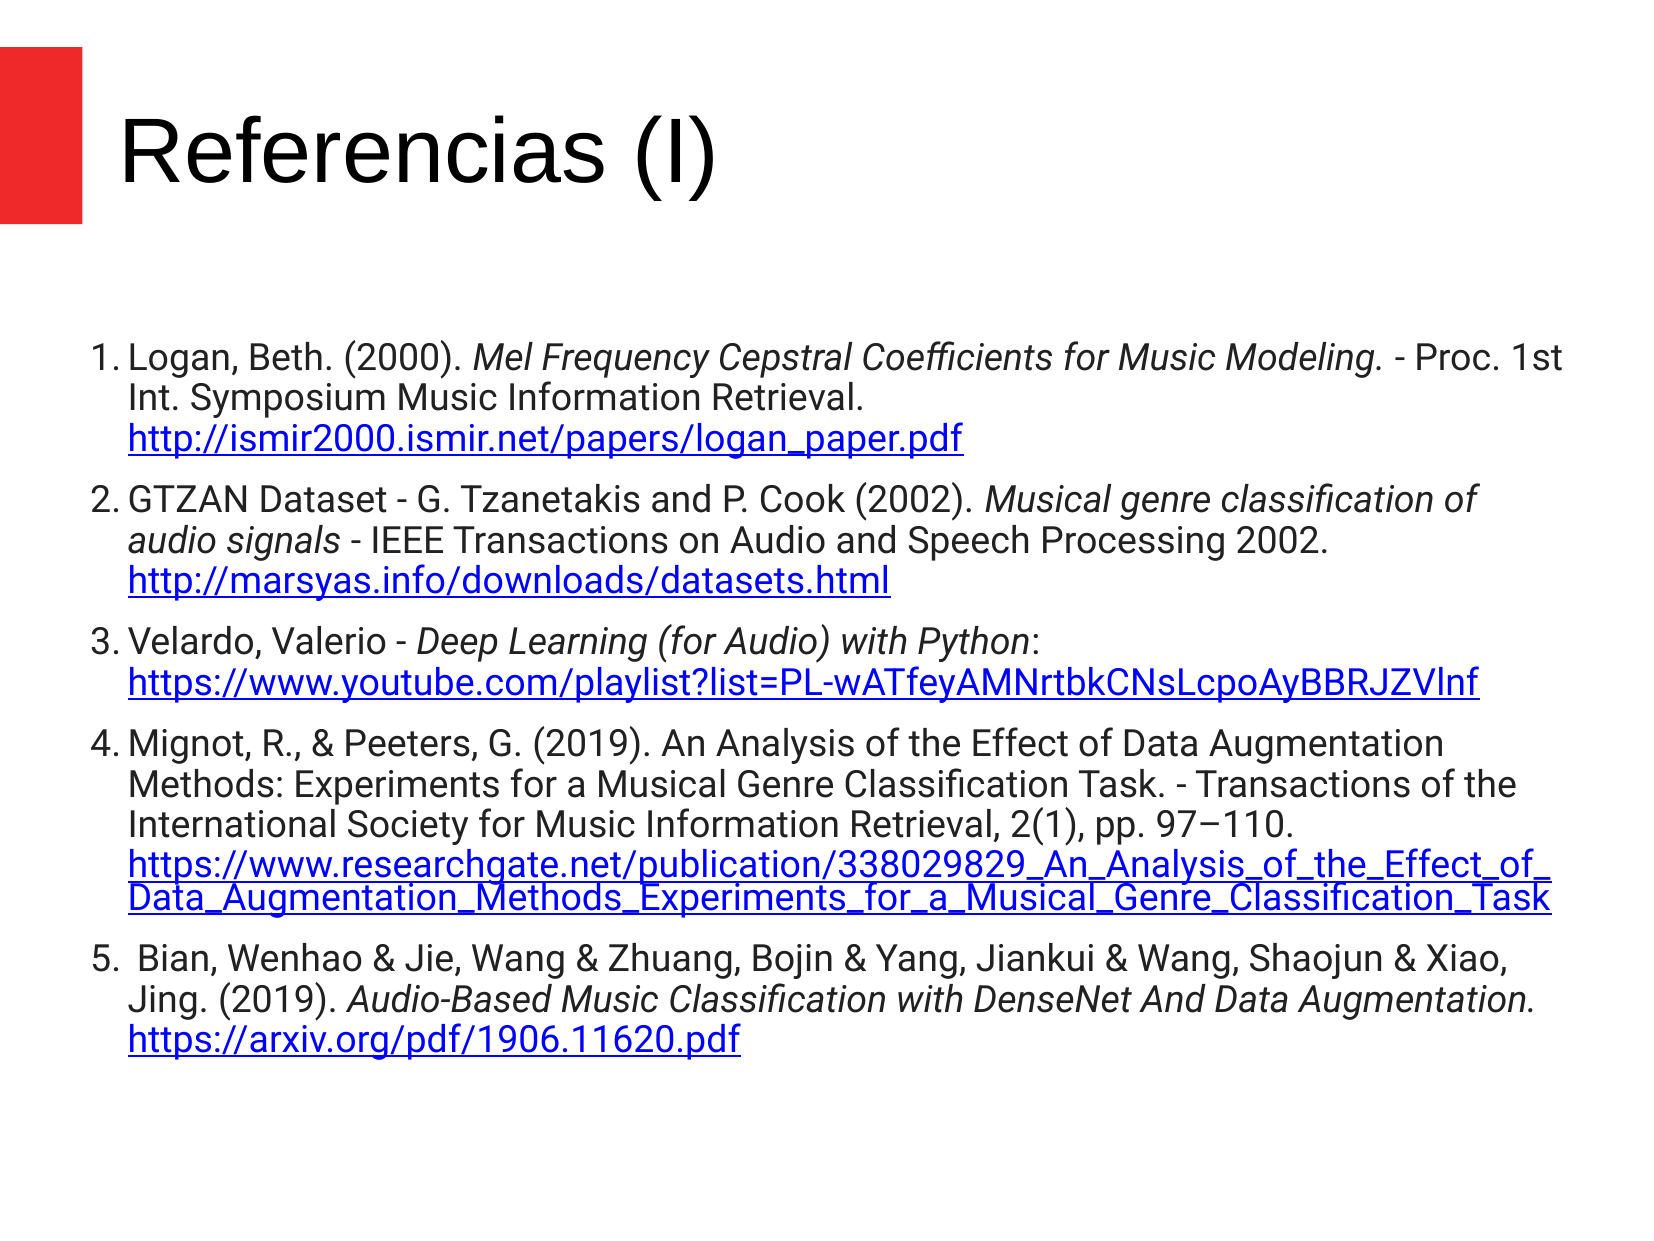

Referencias (I)
Logan, Beth. (2000). Mel Frequency Cepstral Coefficients for Music Modeling. - Proc. 1st Int. Symposium Music Information Retrieval.
http://ismir2000.ismir.net/papers/logan_paper.pdf
GTZAN Dataset - G. Tzanetakis and P. Cook (2002). Musical genre classification of audio signals - IEEE Transactions on Audio and Speech Processing 2002.
http://marsyas.info/downloads/datasets.html
Velardo, Valerio - Deep Learning (for Audio) with Python: 
https://www.youtube.com/playlist?list=PL-wATfeyAMNrtbkCNsLcpoAyBBRJZVlnf
Mignot, R., & Peeters, G. (2019). An Analysis of the Effect of Data Augmentation Methods: Experiments for a Musical Genre Classification Task. - Transactions of the International Society for Music Information Retrieval, 2(1), pp. 97–110. https://www.researchgate.net/publication/338029829_An_Analysis_of_the_Effect_of_Data_Augmentation_Methods_Experiments_for_a_Musical_Genre_Classification_Task
 Bian, Wenhao & Jie, Wang & Zhuang, Bojin & Yang, Jiankui & Wang, Shaojun & Xiao, Jing. (2019). Audio-Based Music Classification with DenseNet And Data Augmentation. https://arxiv.org/pdf/1906.11620.pdf